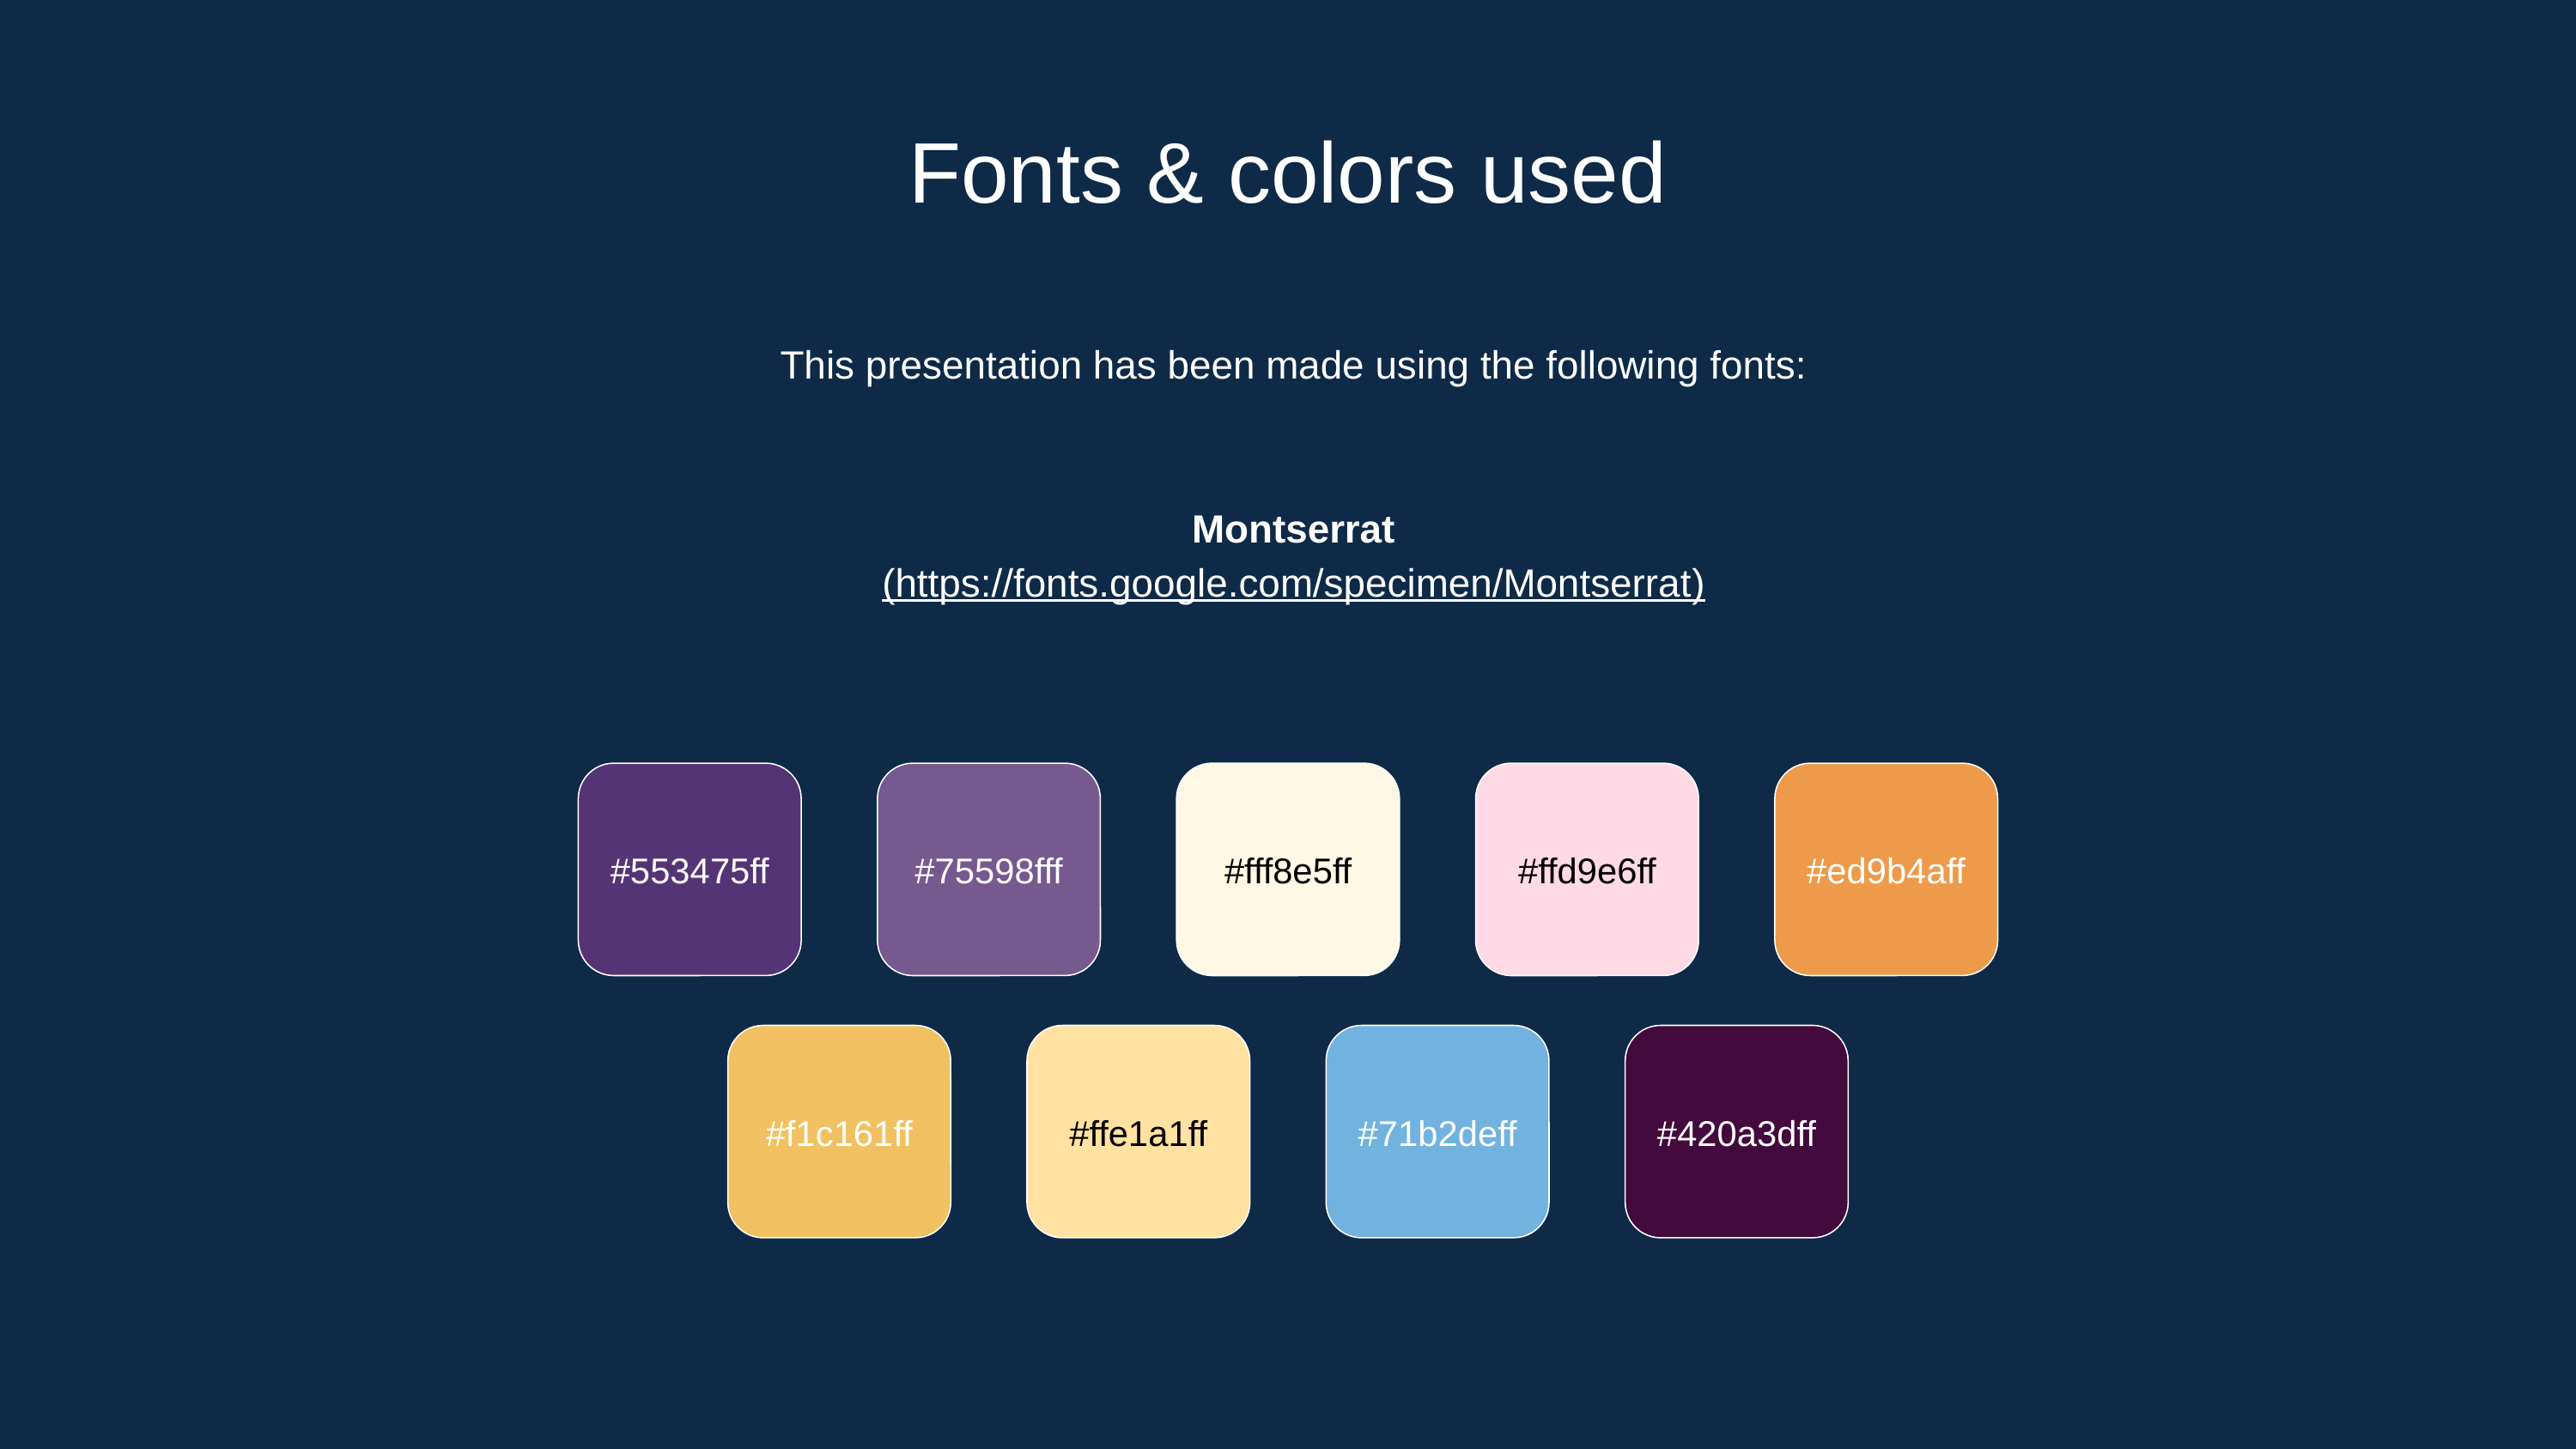

# Fonts & colors used
This presentation has been made using the following fonts:

Montserrat
(https://fonts.google.com/specimen/Montserrat)

#553475ff
#75598fff
#fff8e5ff
#ffd9e6ff
#ed9b4aff

#f1c161ff
#ffe1a1ff
#71b2deff
#420a3dff